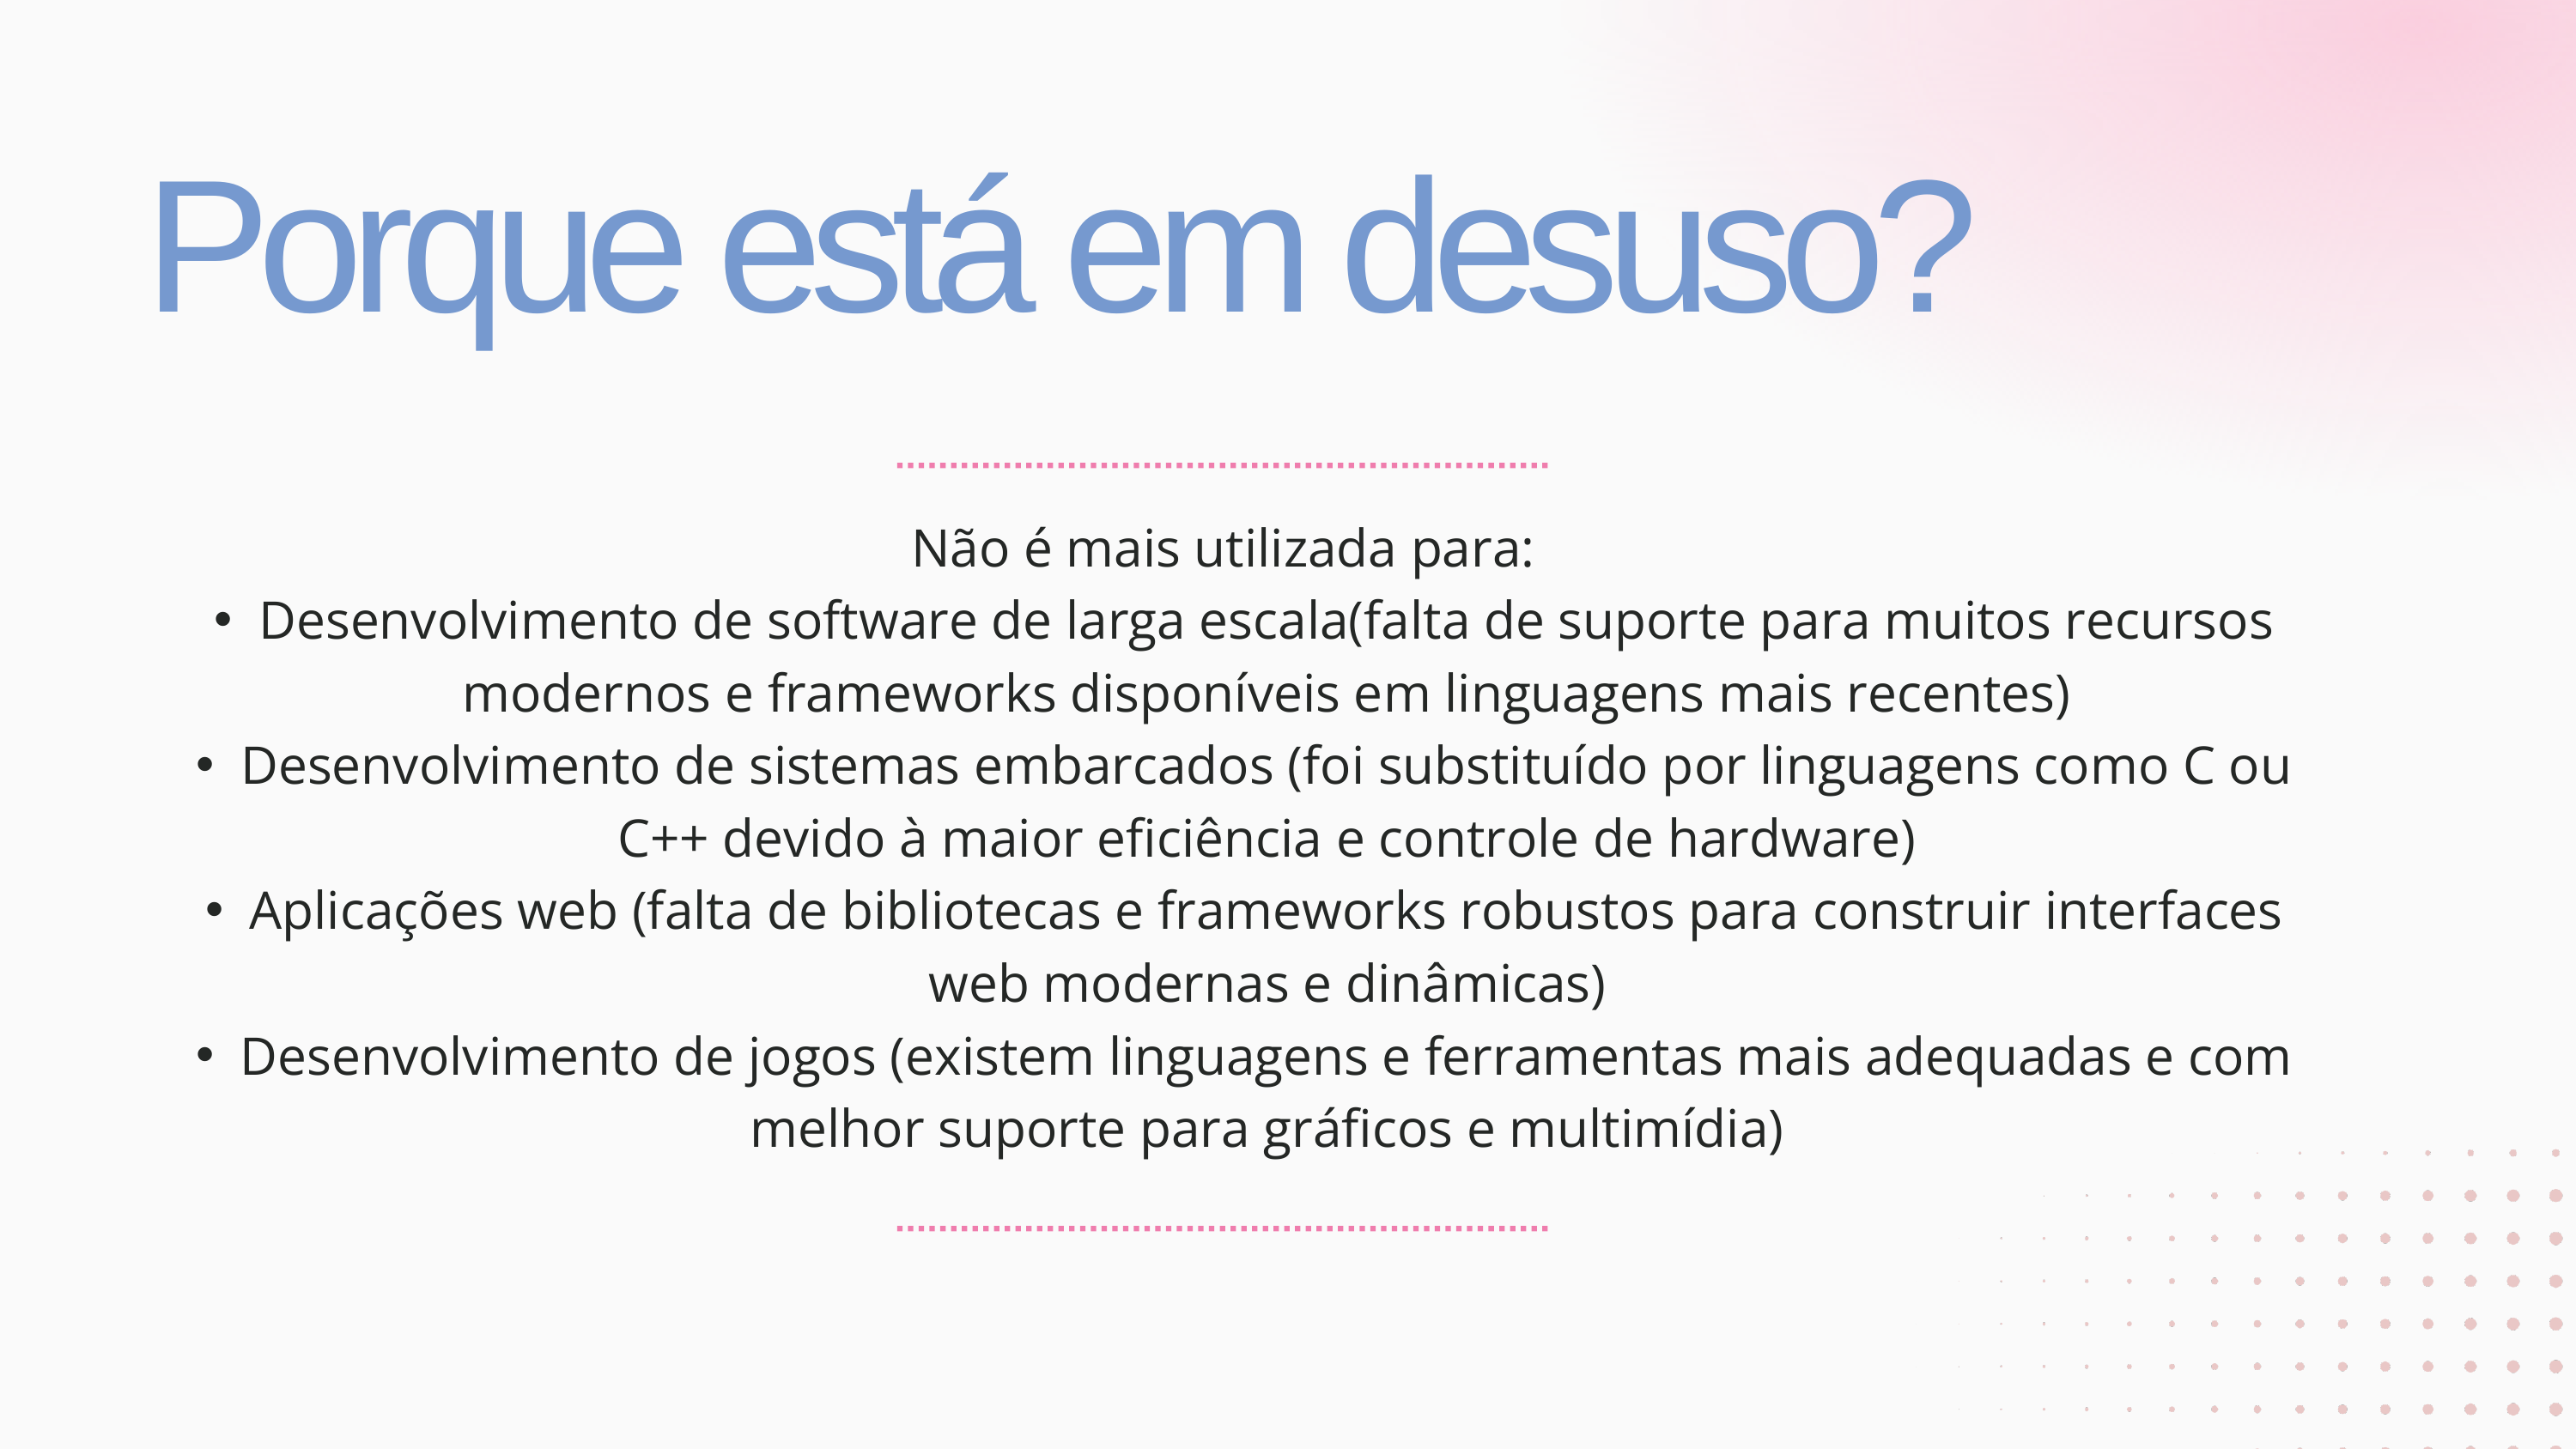

Porque está em desuso?

Não é mais utilizada para:
Desenvolvimento de software de larga escala(falta de suporte para muitos recursos modernos e frameworks disponíveis em linguagens mais recentes)
Desenvolvimento de sistemas embarcados (foi substituído por linguagens como C ou C++ devido à maior eficiência e controle de hardware)
Aplicações web (falta de bibliotecas e frameworks robustos para construir interfaces web modernas e dinâmicas)
Desenvolvimento de jogos (existem linguagens e ferramentas mais adequadas e com melhor suporte para gráficos e multimídia)